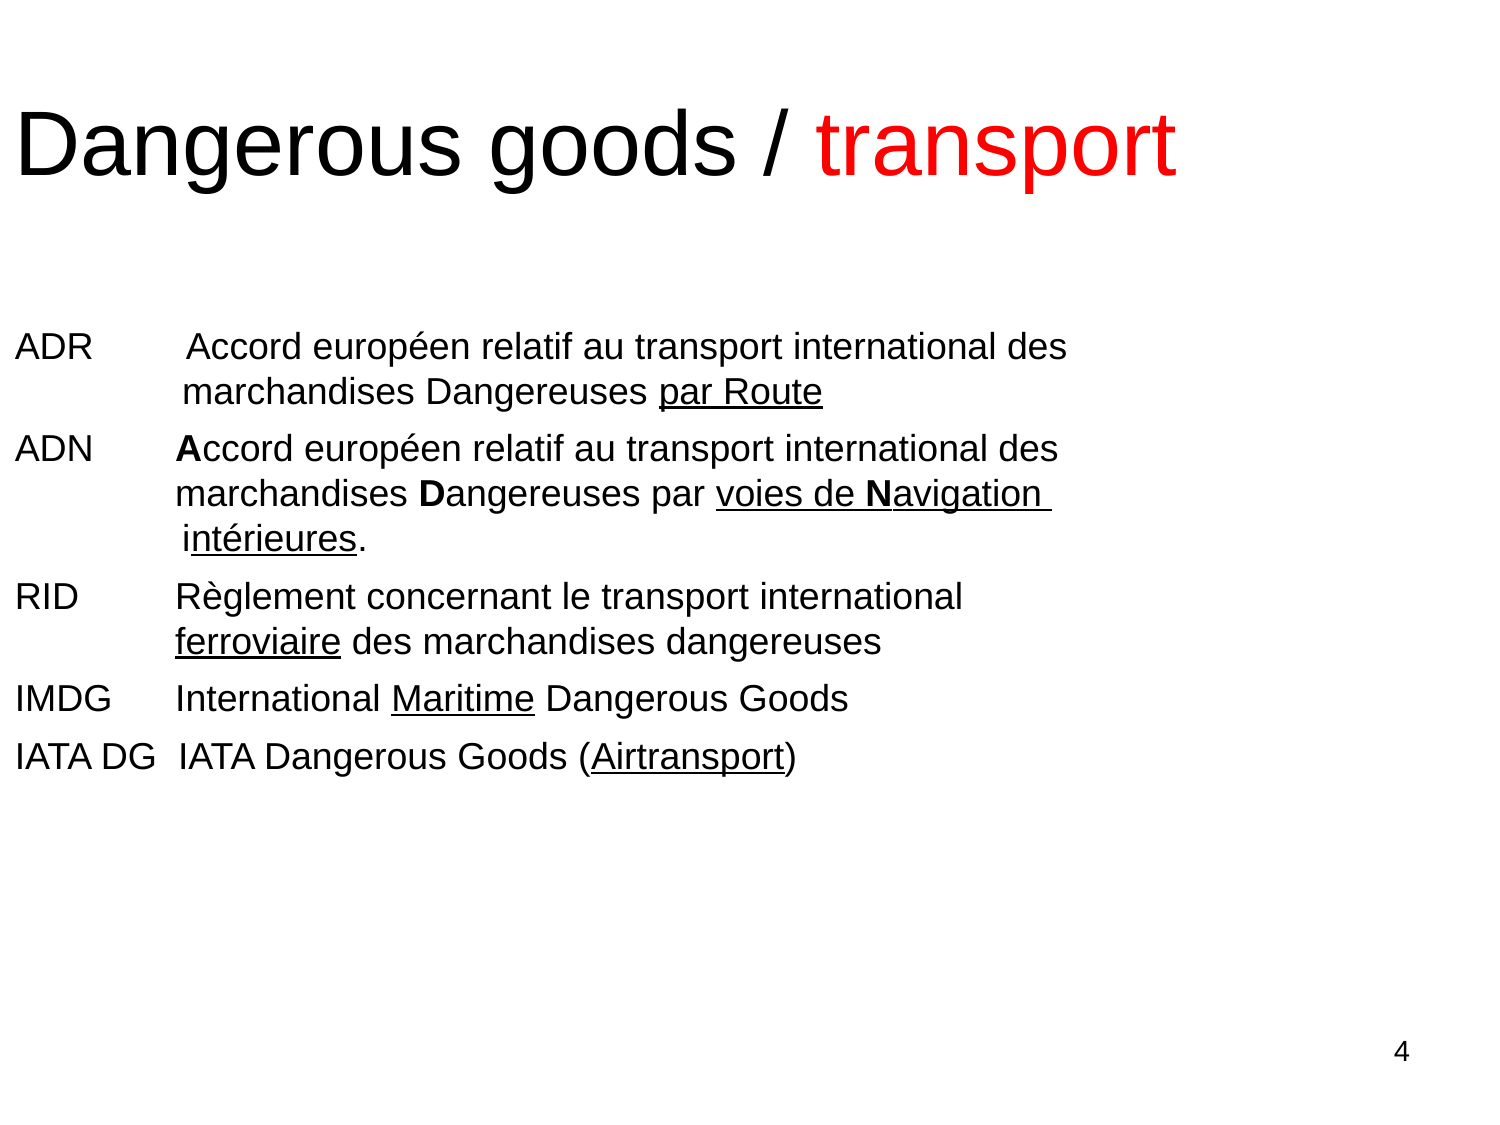

# Dangerous goods / transport
ADR	  Accord européen relatif au transport international des
                marchandises Dangereuses par Route
ADN  	 Accord européen relatif au transport international des
	 marchandises Dangereuses par voies de Navigation
                intérieures.
RID	 Règlement concernant le transport international     		                            	 ferroviaire des marchandises dangereuses
IMDG  	 International Maritime Dangerous Goods
IATA DG  IATA Dangerous Goods (Airtransport)
4